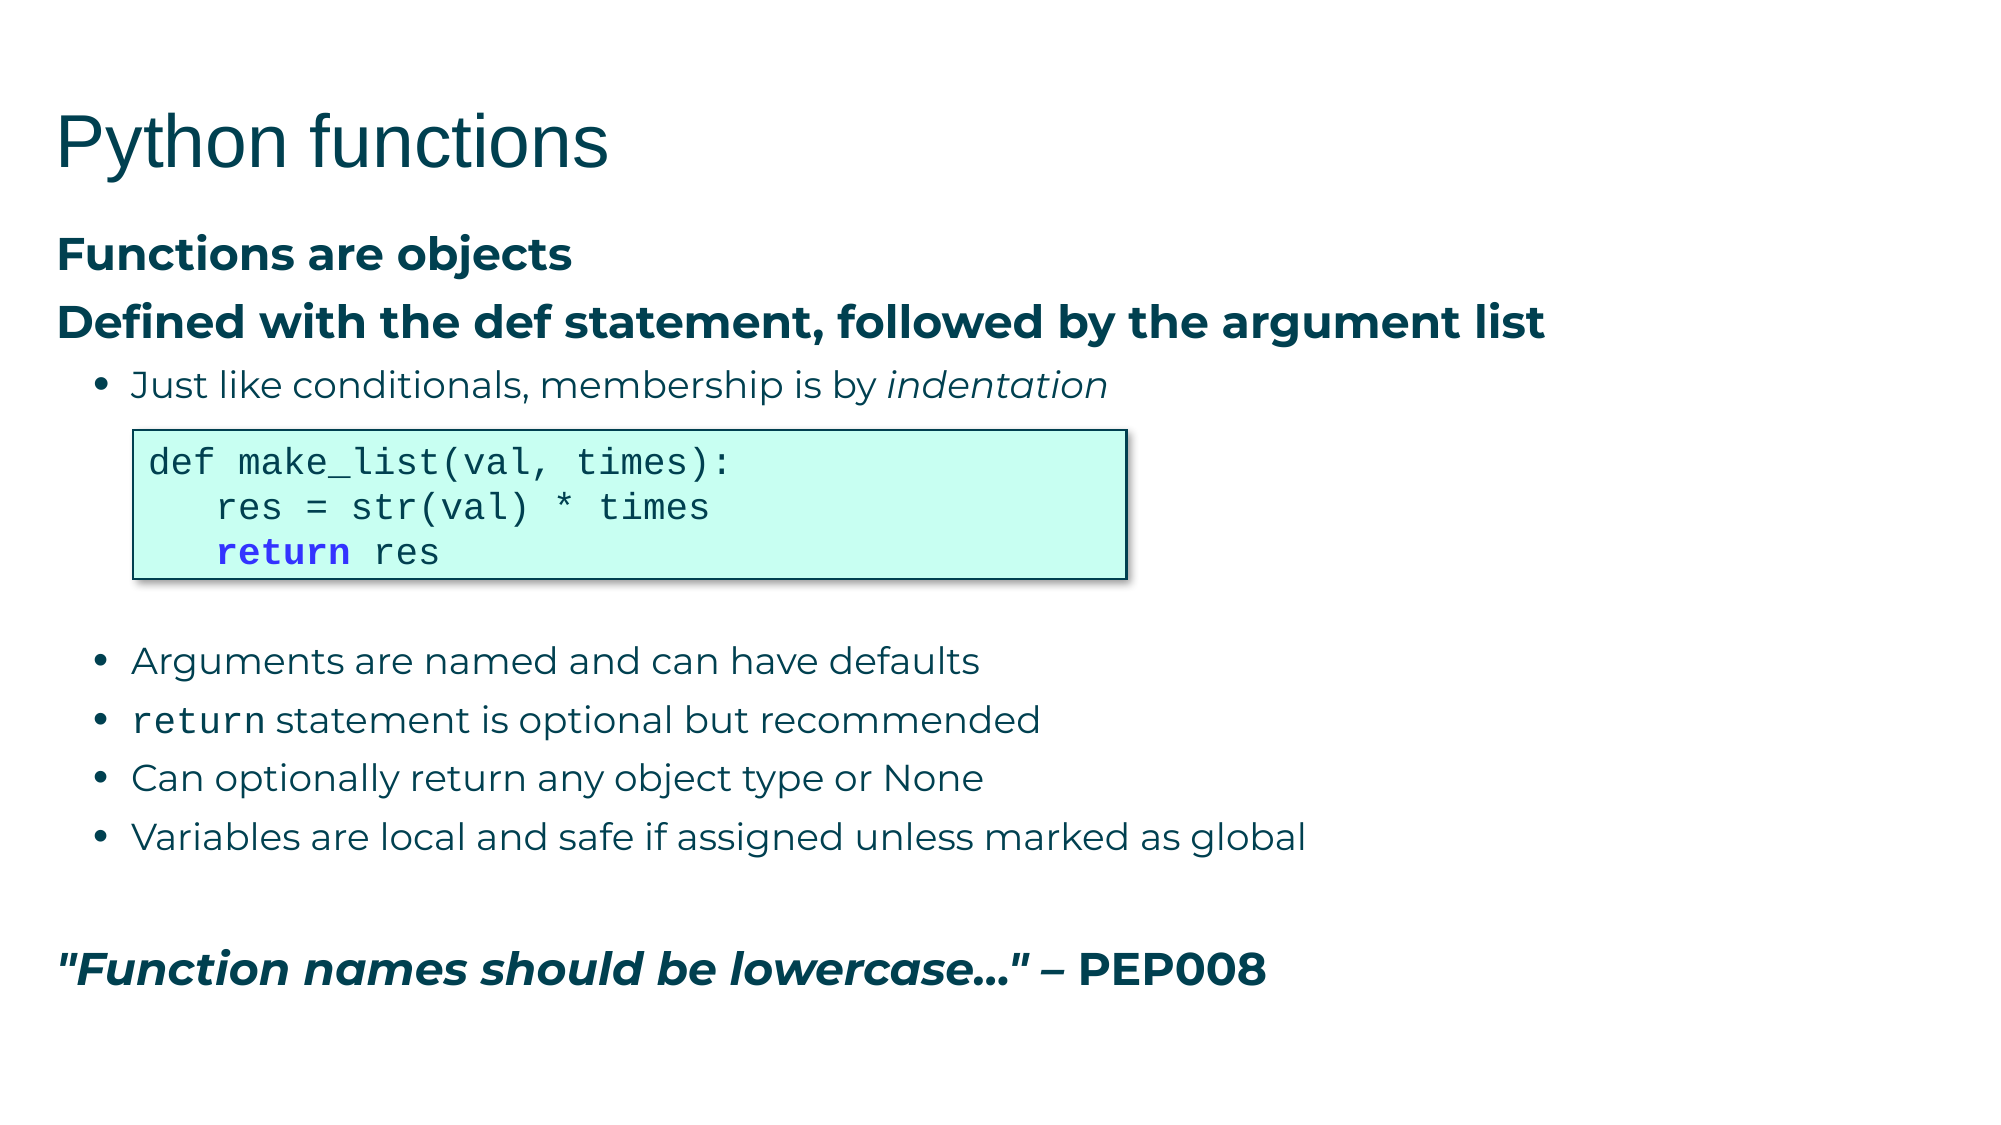

# Python functions
Functions are objects
Defined with the def statement, followed by the argument list
Just like conditionals, membership is by indentation

Arguments are named and can have defaults
return statement is optional but recommended
Can optionally return any object type or None
Variables are local and safe if assigned unless marked as global

"Function names should be lowercase…" – PEP008
def make_list(val, times):
   res = str(val) * times
   return res